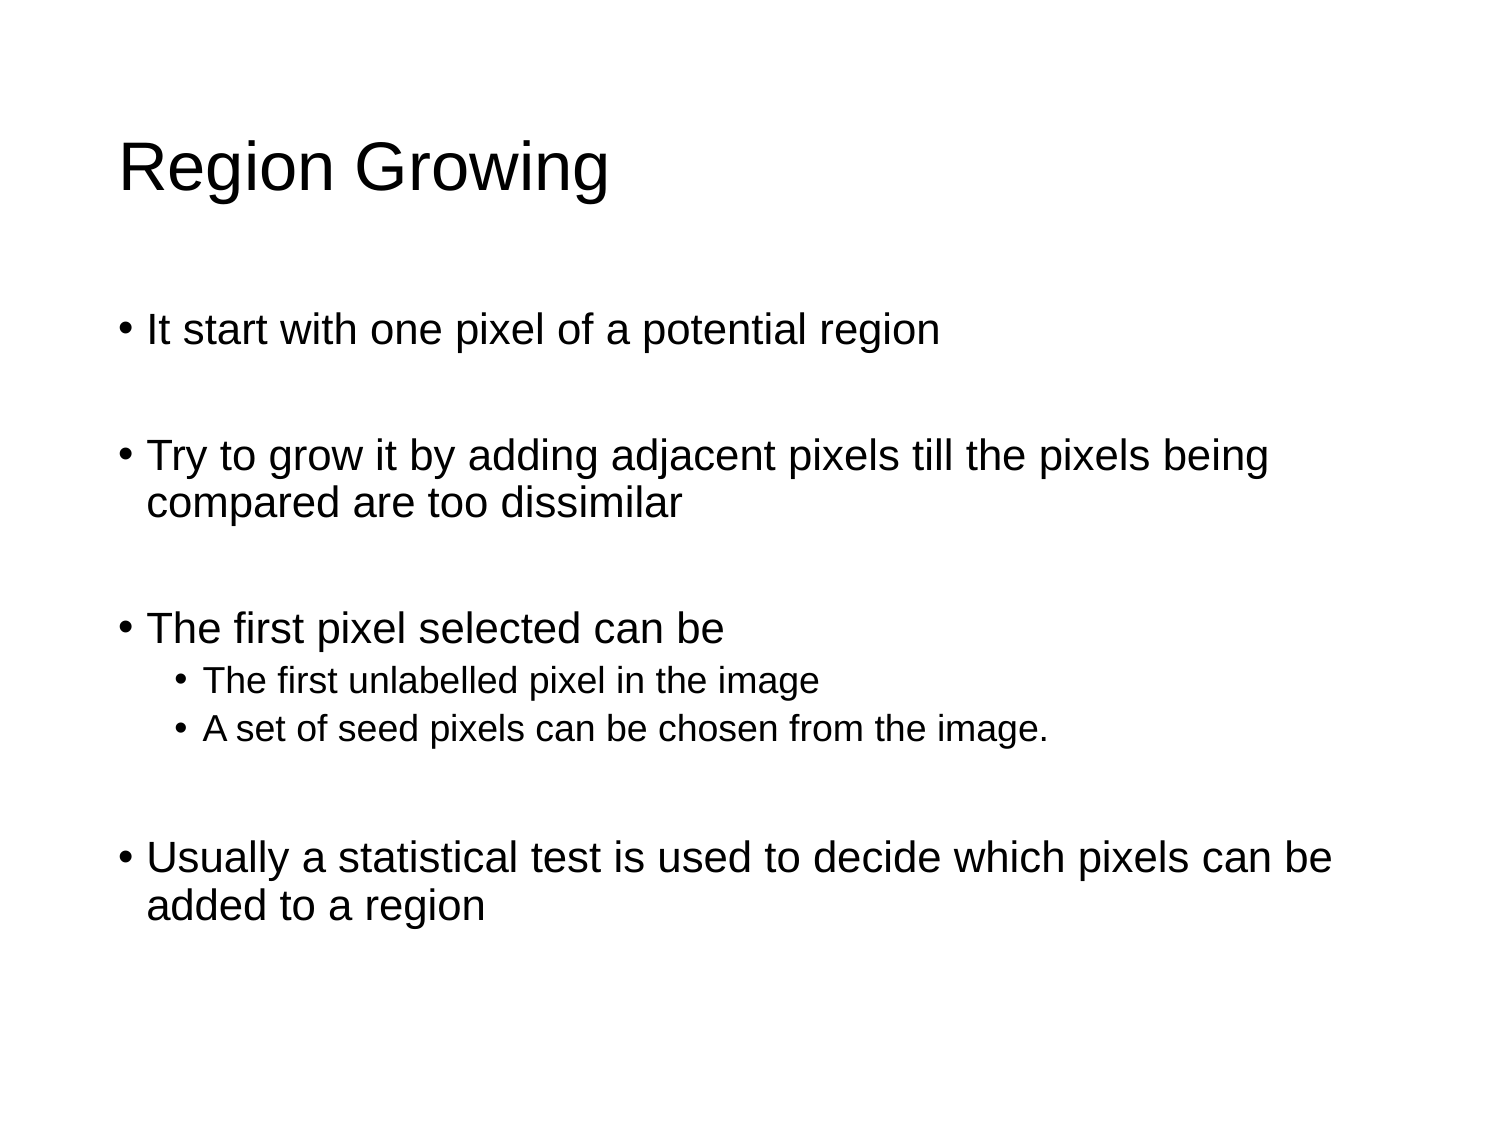

# Region Growing
It start with one pixel of a potential region

Try to grow it by adding adjacent pixels till the pixels being compared are too dissimilar

The first pixel selected can be
The first unlabelled pixel in the image
A set of seed pixels can be chosen from the image.

Usually a statistical test is used to decide which pixels can be added to a region